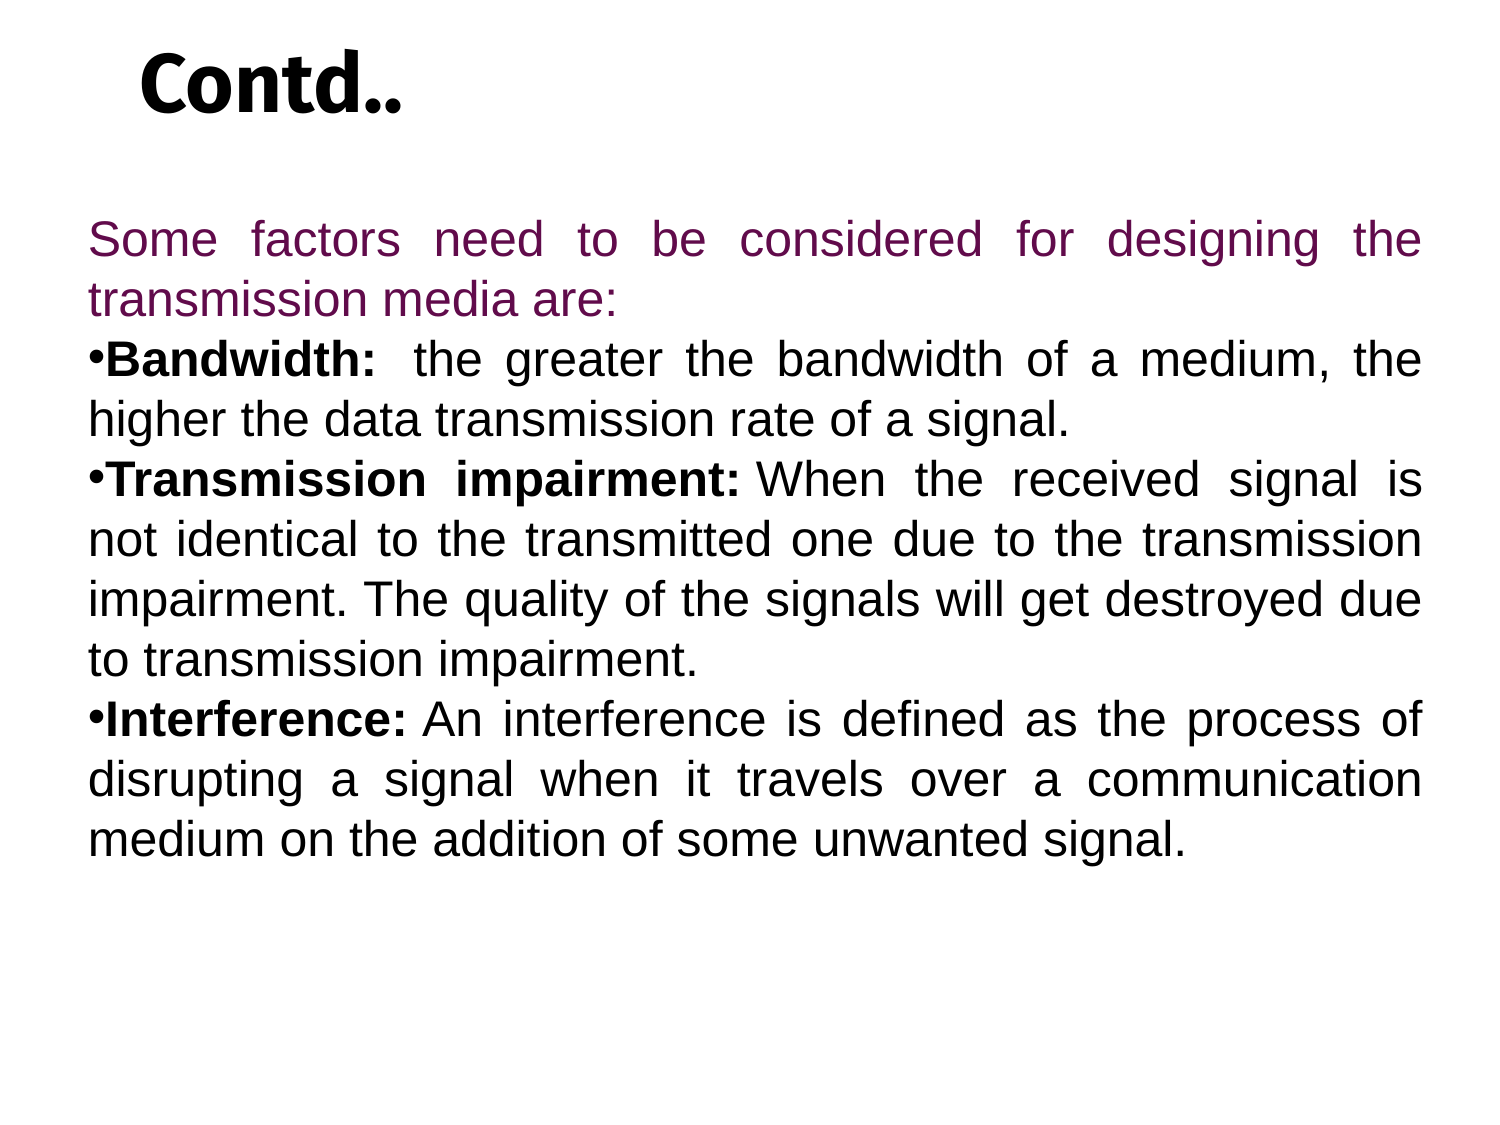

# Contd..
Some factors need to be considered for designing the transmission media are:
Bandwidth:  the greater the bandwidth of a medium, the higher the data transmission rate of a signal.
Transmission impairment: When the received signal is not identical to the transmitted one due to the transmission impairment. The quality of the signals will get destroyed due to transmission impairment.
Interference: An interference is defined as the process of disrupting a signal when it travels over a communication medium on the addition of some unwanted signal.